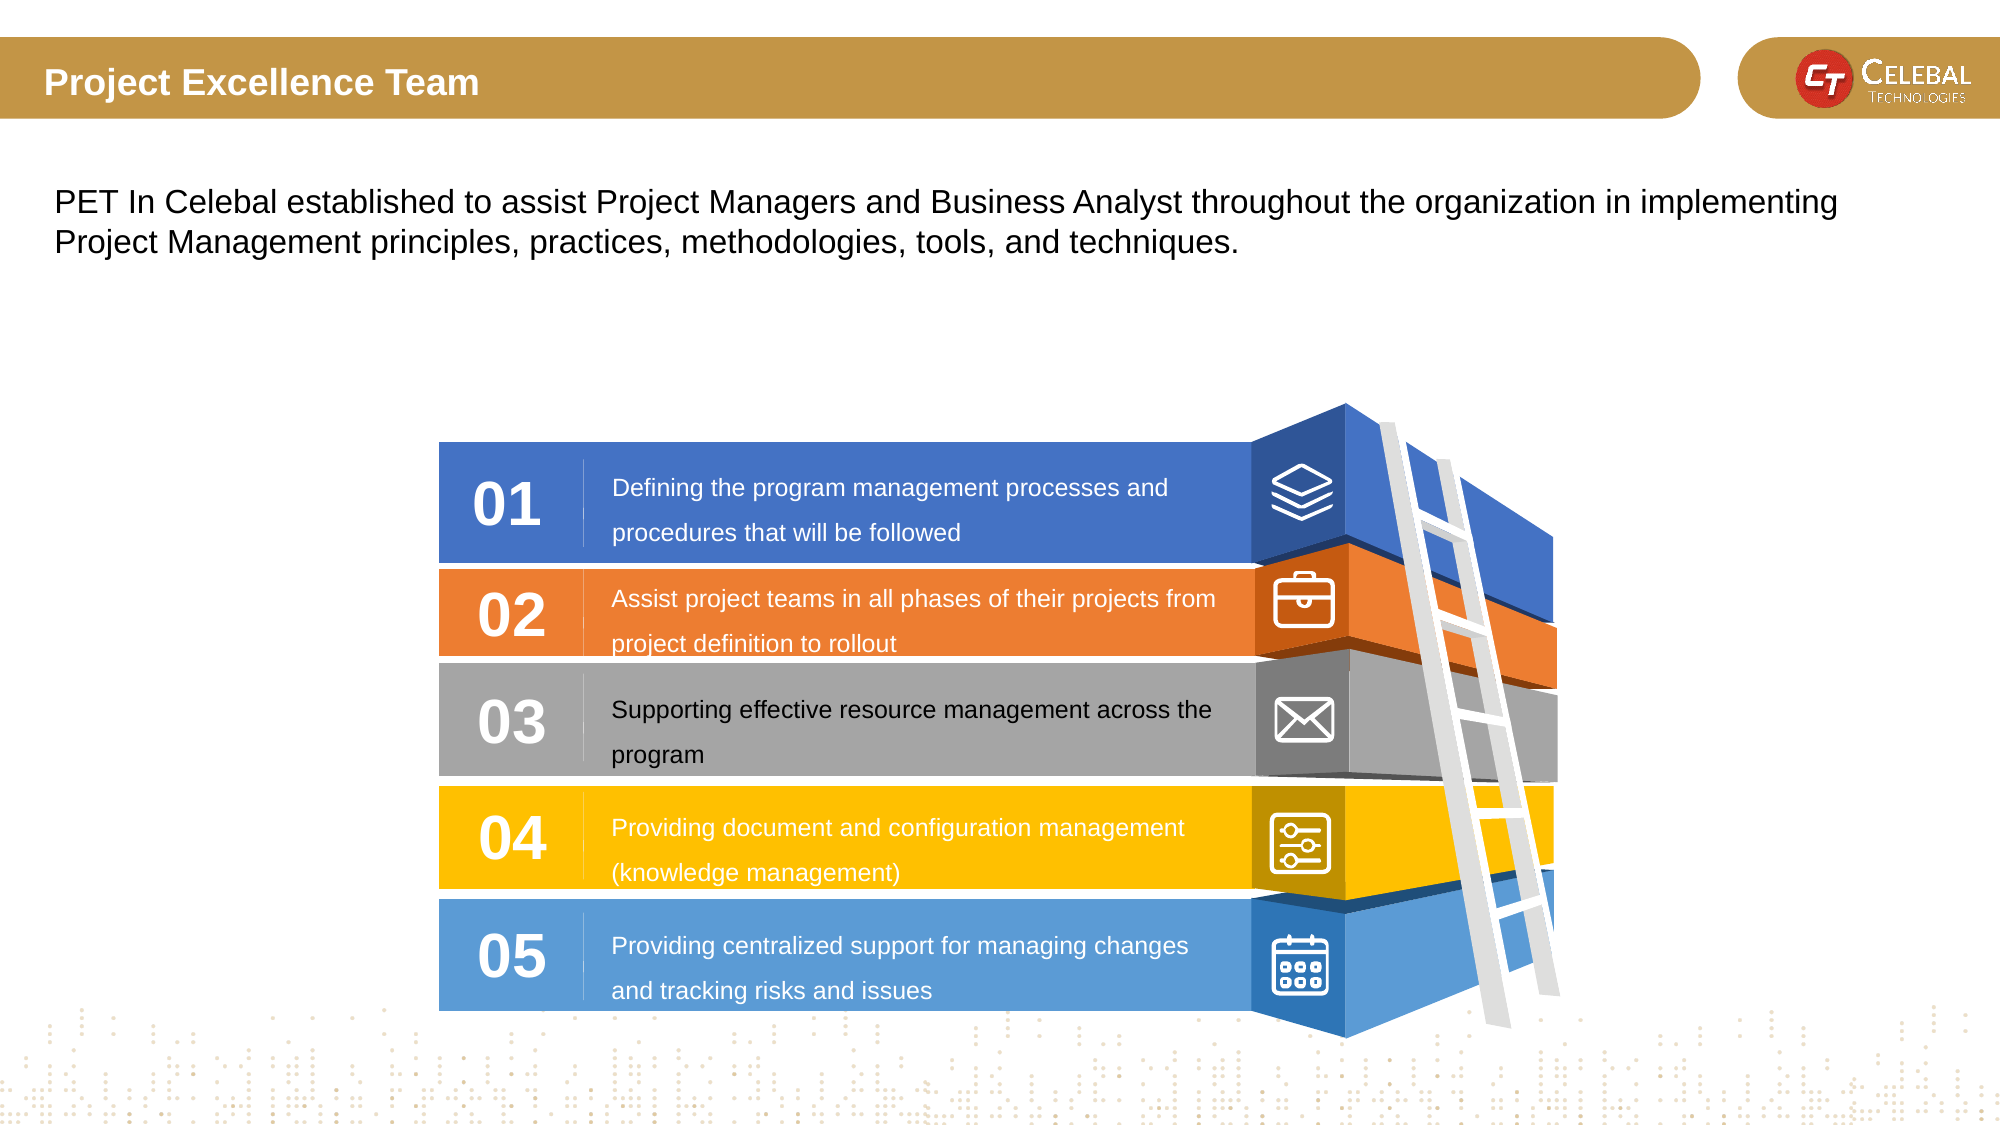

Project Excellence Team
PET In Celebal established to assist Project Managers and Business Analyst throughout the organization in implementing Project Management principles, practices, methodologies, tools, and techniques.

Defining the program management processes and procedures that will be followed
01

Assist project teams in all phases of their projects from project definition to rollout
02

Supporting effective resource management across the program
03

Providing document and configuration management (knowledge management)
04

Providing centralized support for managing changes and tracking risks and issues
05